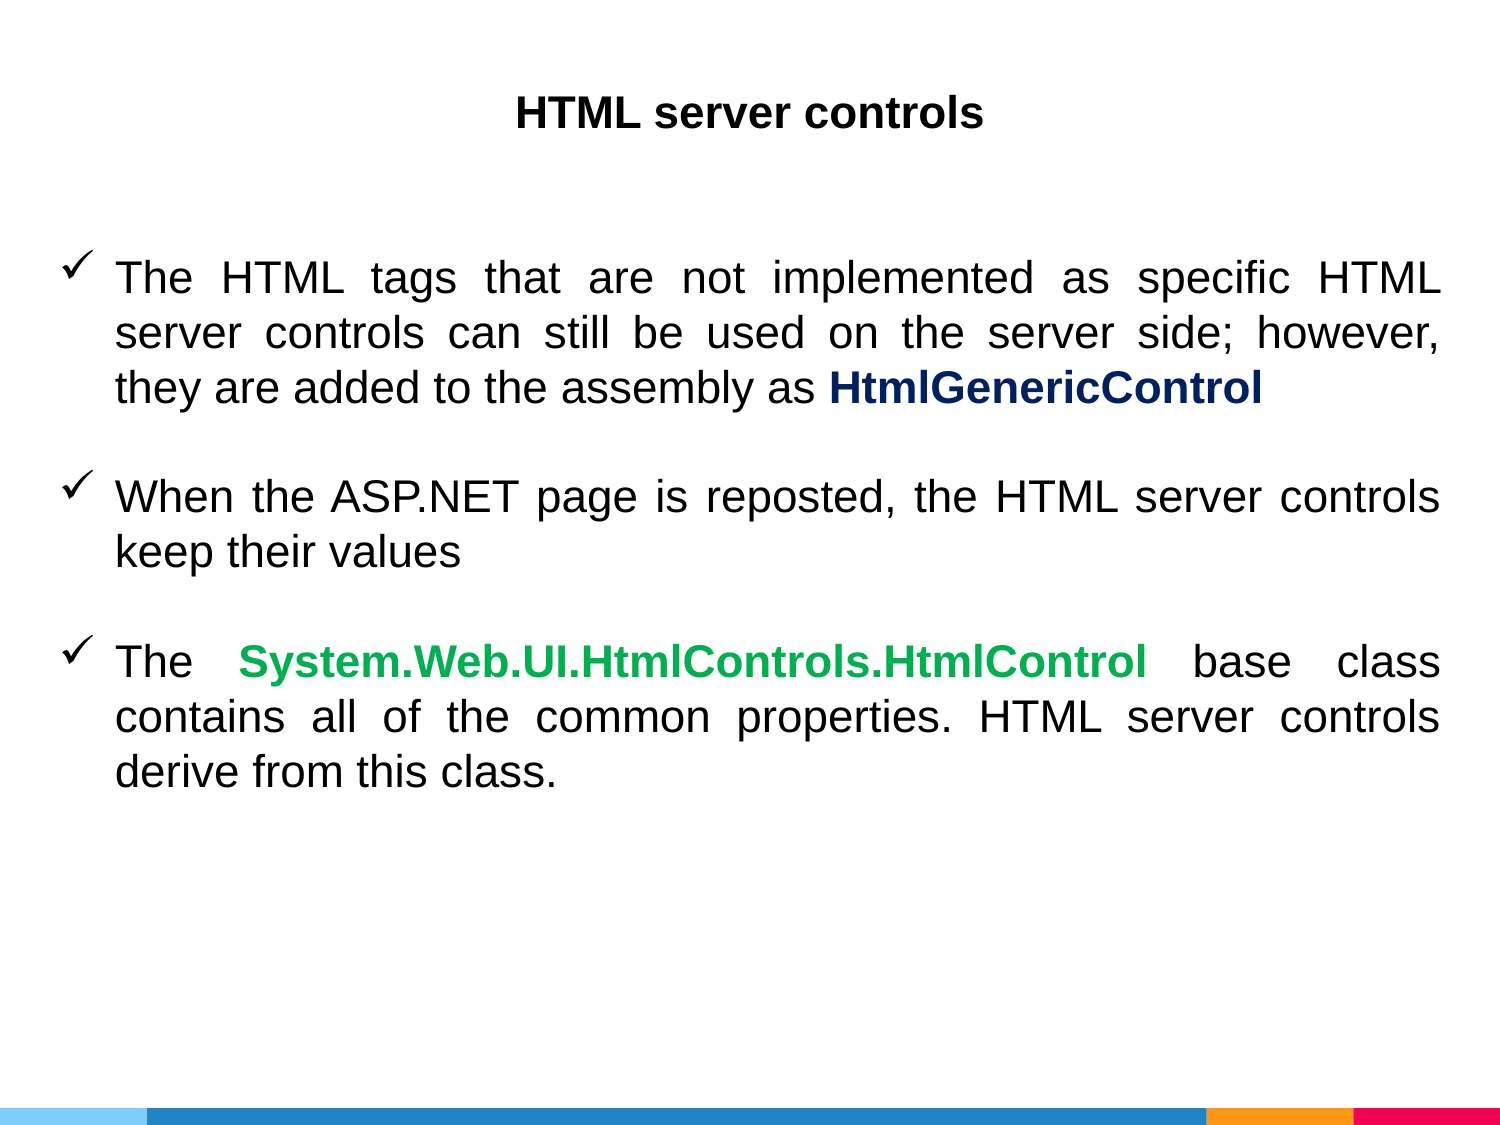

HTML server controls

The HTML tags that are not implemented as specific HTML server controls can still be used on the server side; however, they are added to the assembly as HtmlGenericControl

When the ASP.NET page is reposted, the HTML server controls keep their values

The System.Web.UI.HtmlControls.HtmlControl base class contains all of the common properties. HTML server controls derive from this class.